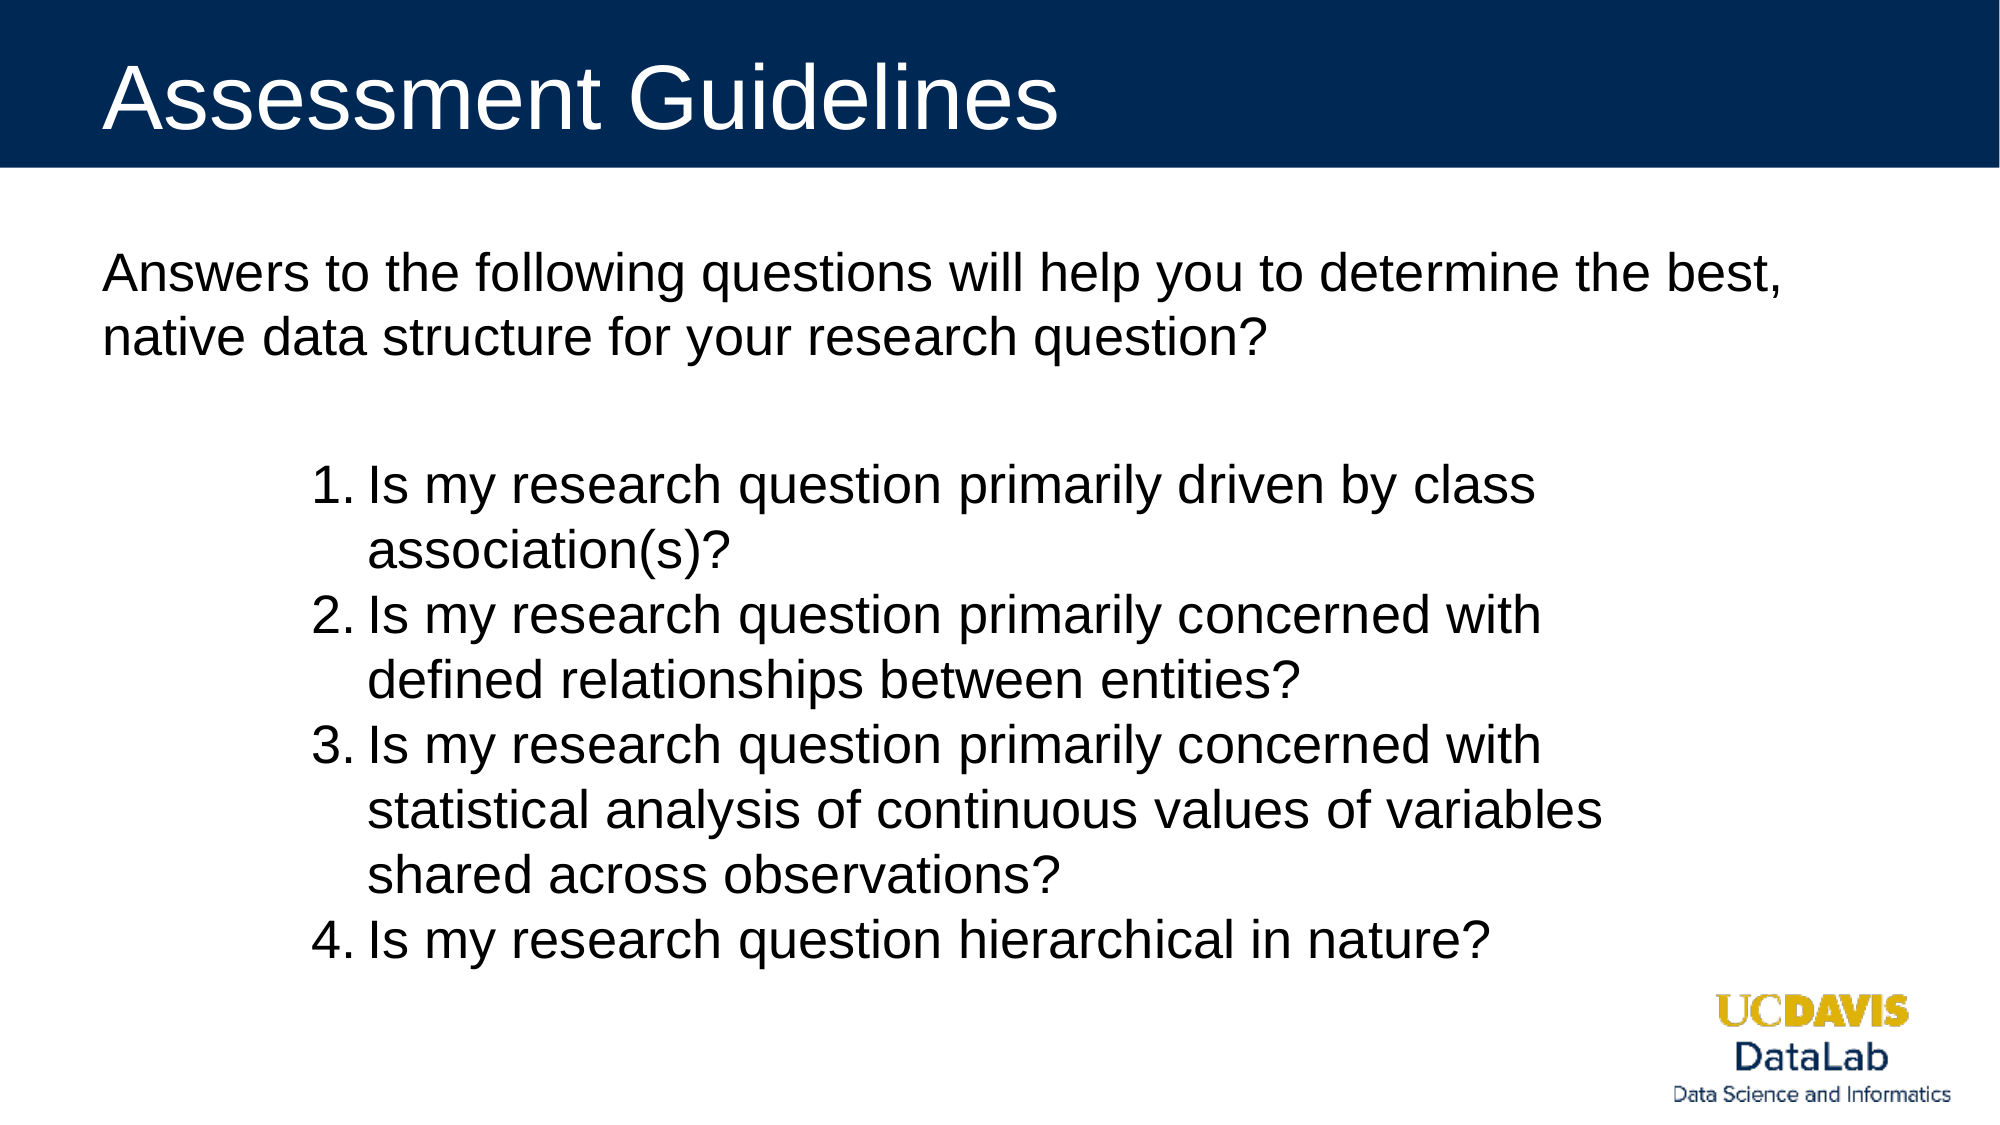

# Assessment Guidelines
Answers to the following questions will help you to determine the best, native data structure for your research question?
Is my research question primarily driven by class association(s)?
Is my research question primarily concerned with defined relationships between entities?
Is my research question primarily concerned with statistical analysis of continuous values of variables shared across observations?
Is my research question hierarchical in nature?